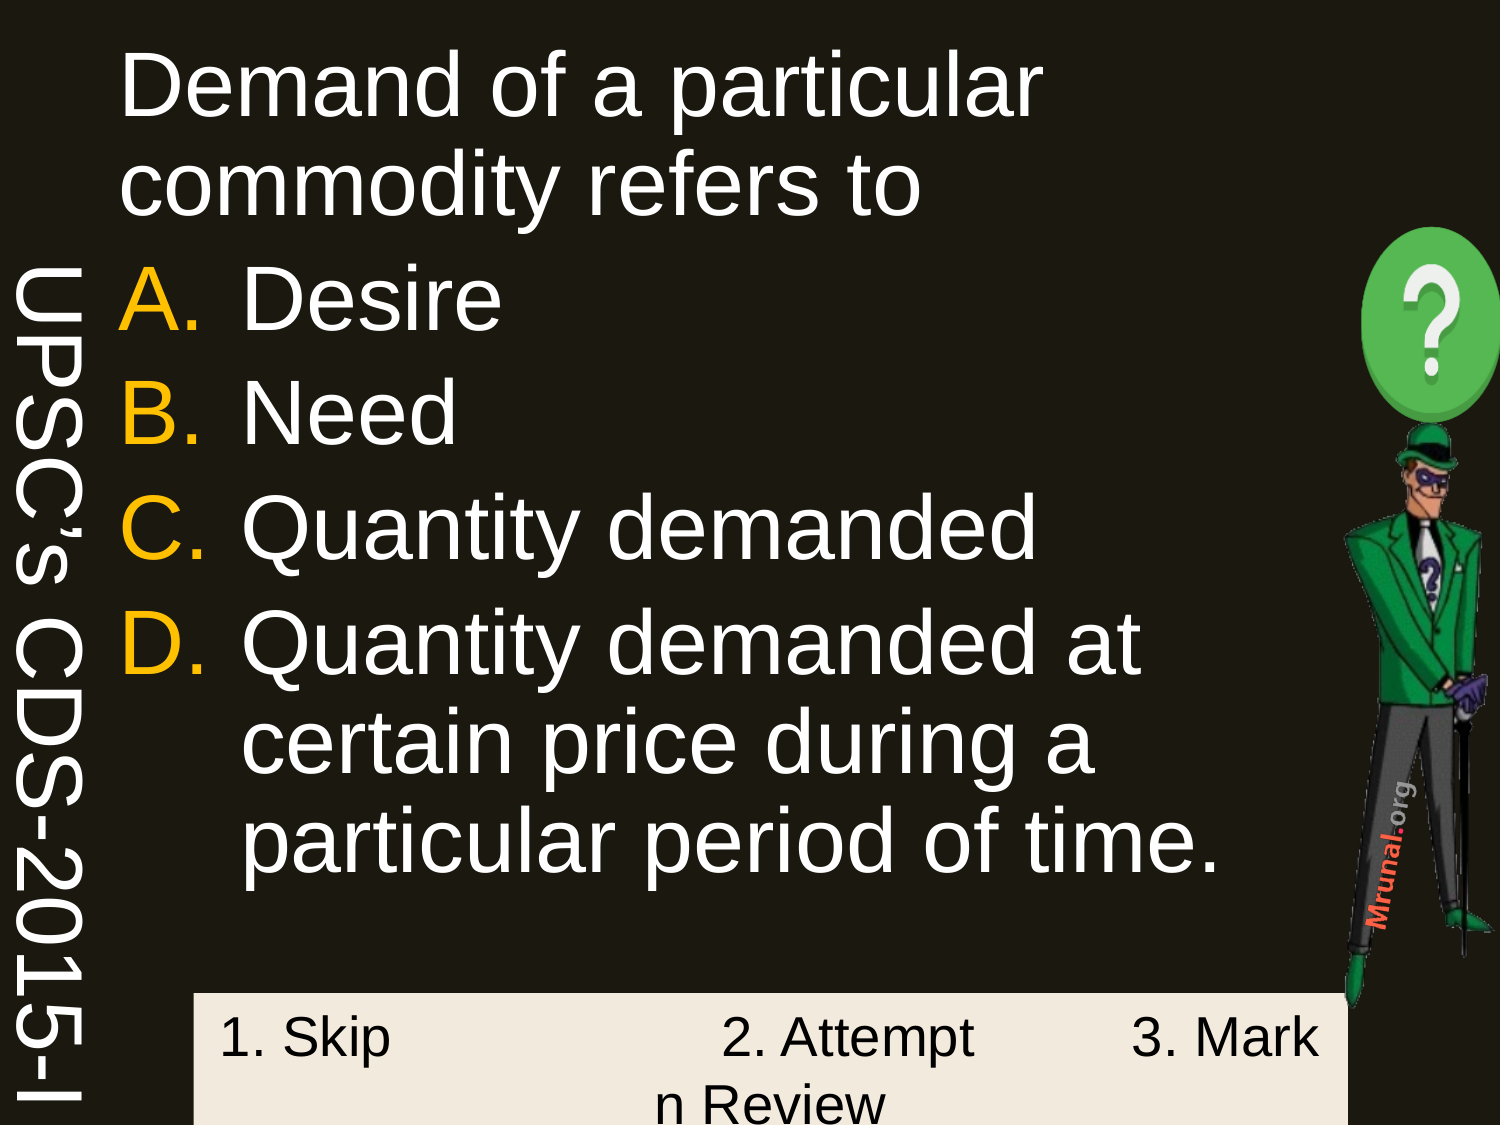

UPSC’s CDS-2015-I
Demand of a particular commodity refers to
Desire
Need
Quantity demanded
Quantity demanded at certain price during a particular period of time.